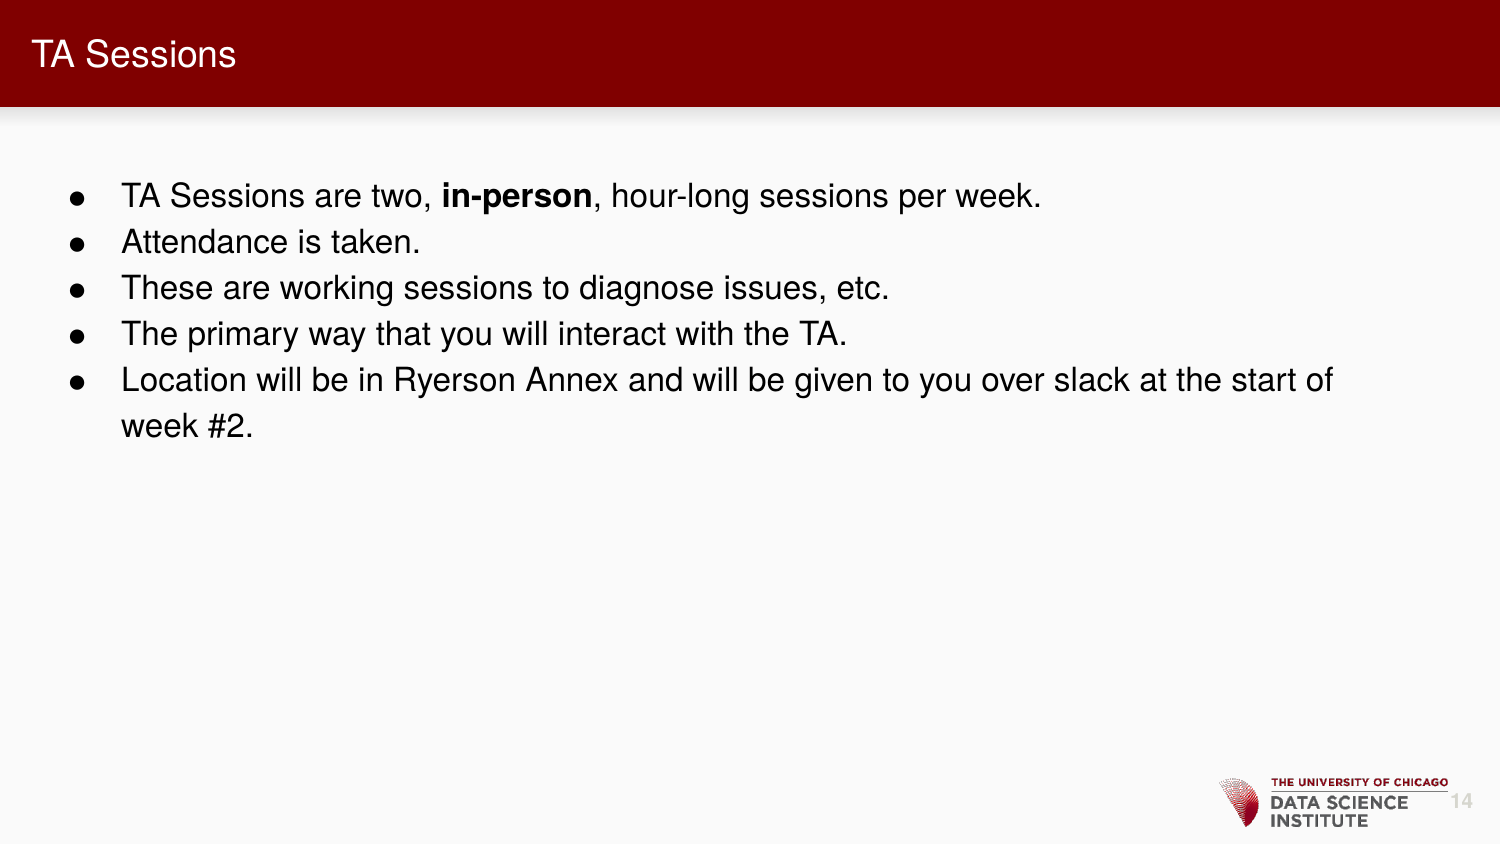

# TA Sessions
TA Sessions are two, in-person, hour-long sessions per week.
Attendance is taken.
These are working sessions to diagnose issues, etc.
The primary way that you will interact with the TA.
Location will be in Ryerson Annex and will be given to you over slack at the start of week #2.
14